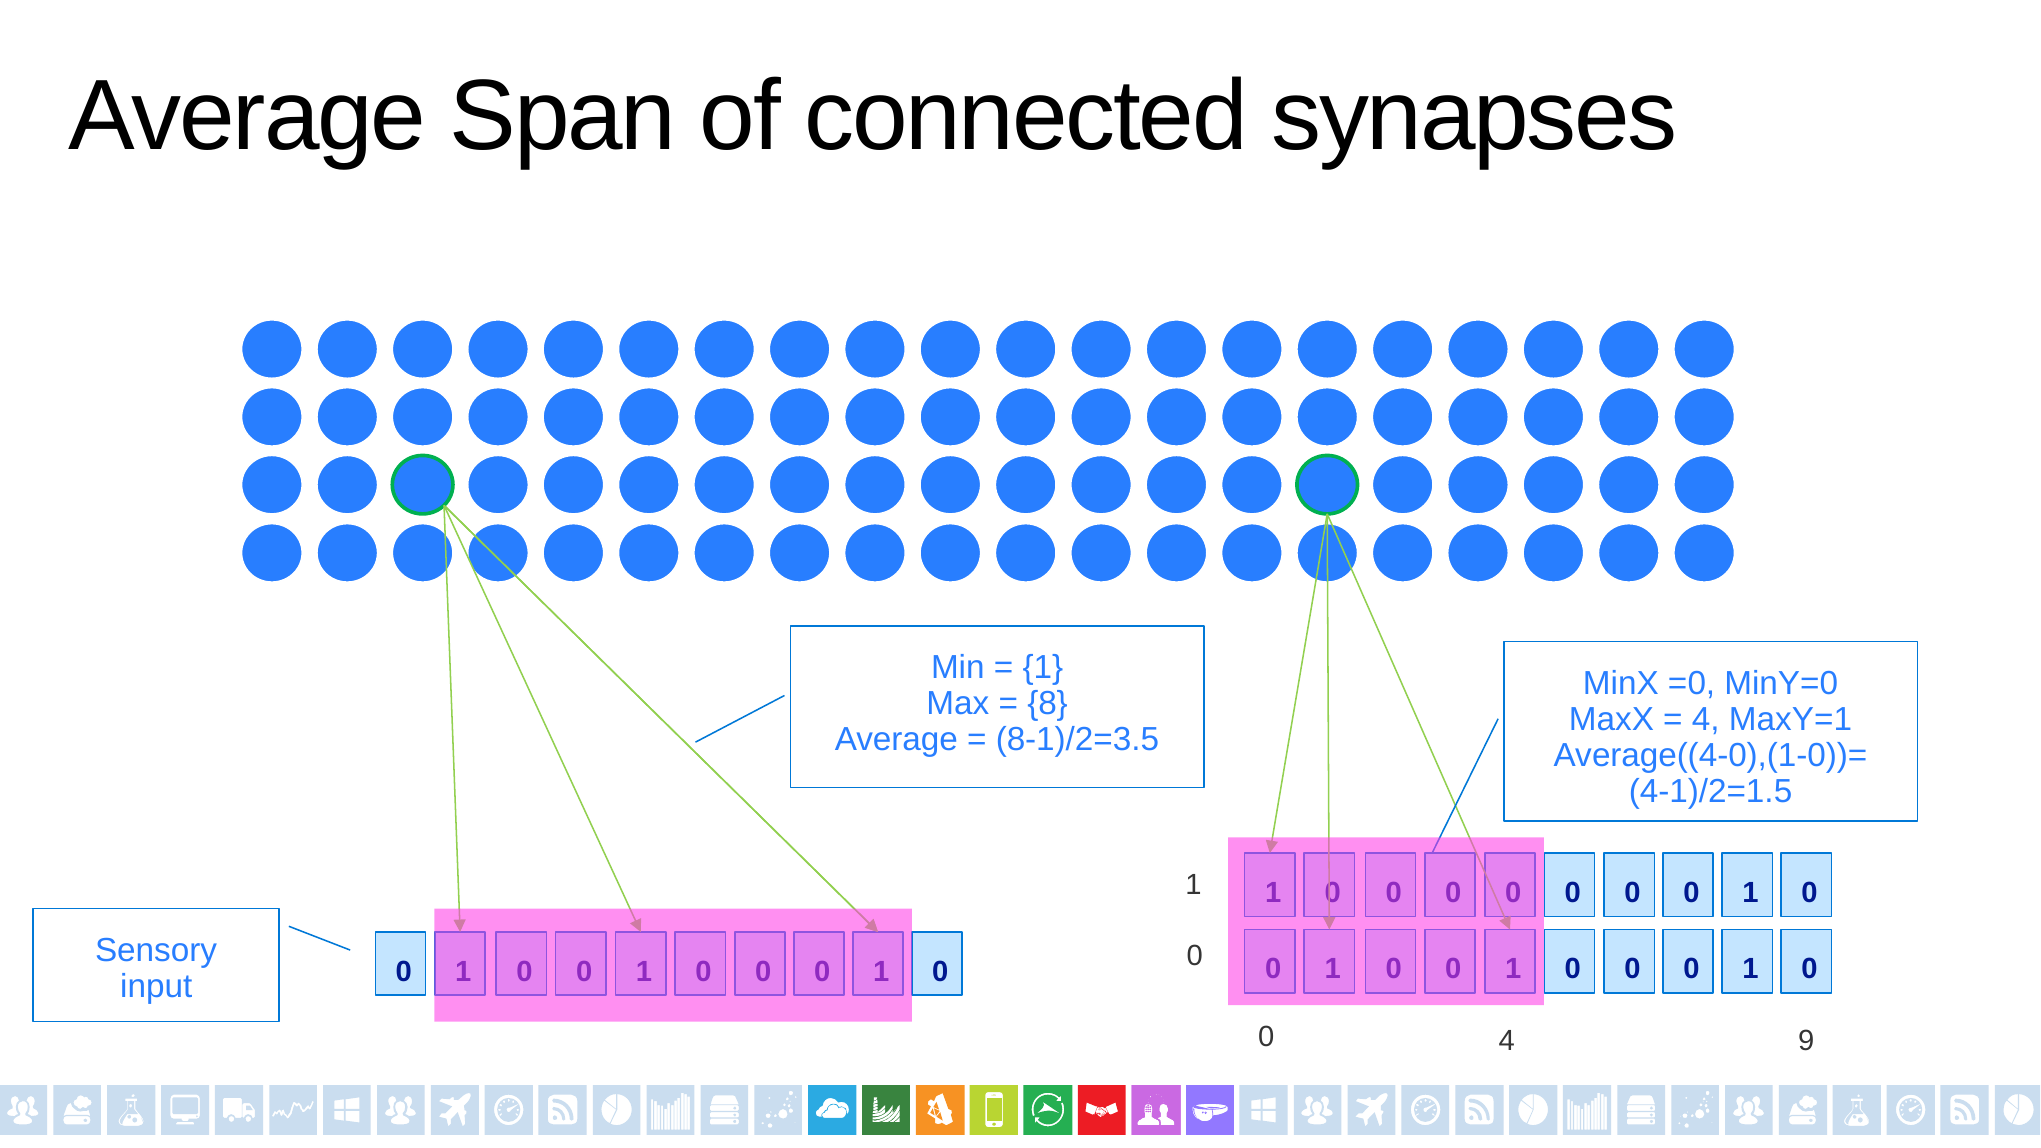

# Average Span of connected synapses

Min = {1}
Max = {8}
Average = (8-1)/2=3.5

MinX =0, MinY=0
MaxX = 4, MaxY=1
Average((4-0),(1-0))=
(4-1)/2=1.5

1
0
0
0
0
0
0
0
1
0
1
Sensory input

0
0
1
0
0
1
0
0
0
1
0
0
1
0
0
1
0
0
0
1
0
0
4
9